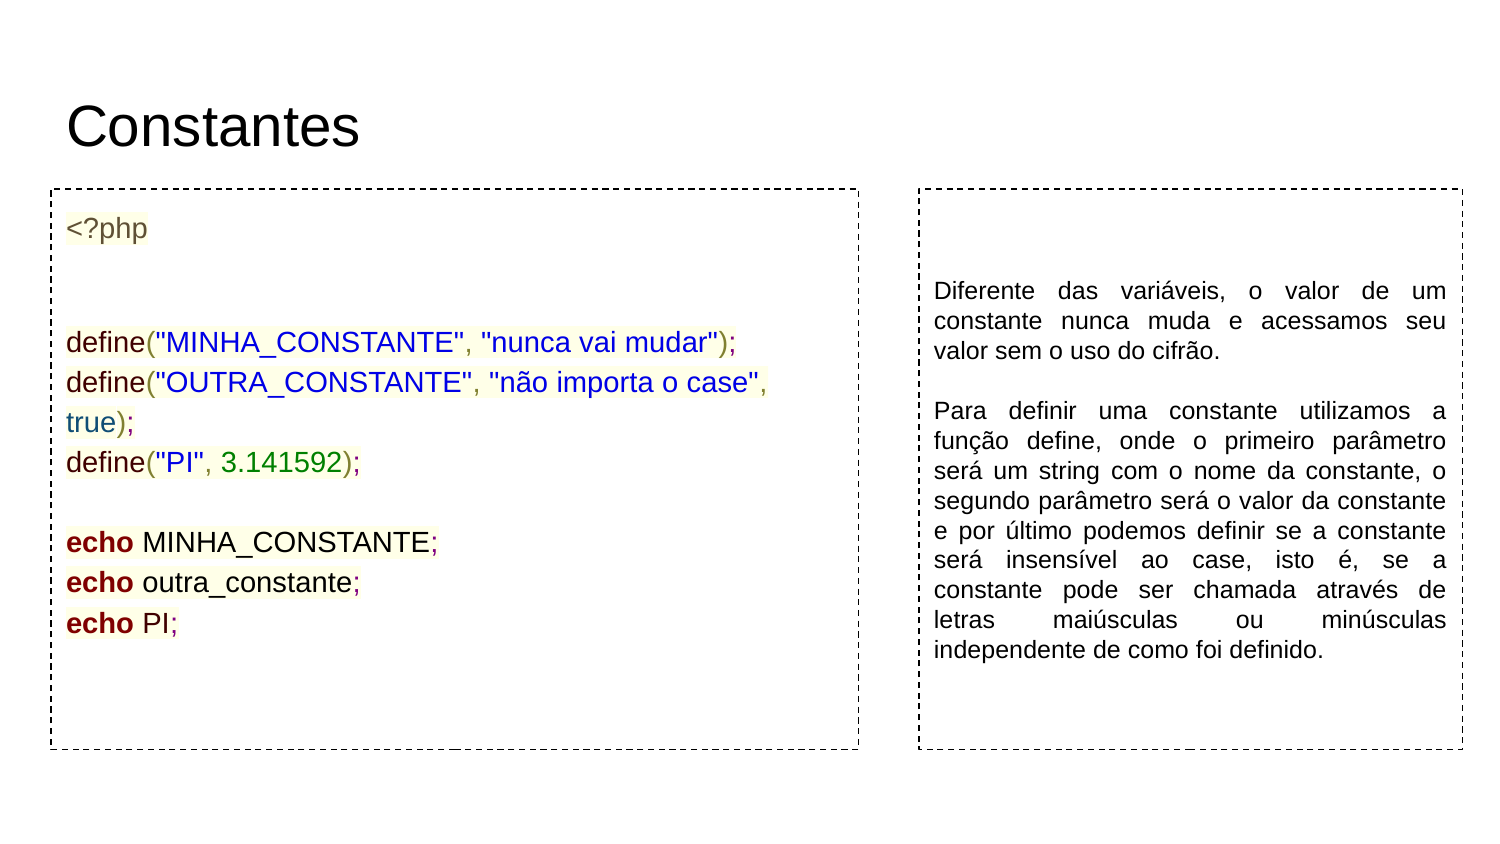

# Constantes
<?php
define("MINHA_CONSTANTE", "nunca vai mudar");
define("OUTRA_CONSTANTE", "não importa o case", true);
define("PI", 3.141592);
echo MINHA_CONSTANTE;
echo outra_constante;
echo PI;

Diferente das variáveis, o valor de um constante nunca muda e acessamos seu valor sem o uso do cifrão.

Para definir uma constante utilizamos a função define, onde o primeiro parâmetro será um string com o nome da constante, o segundo parâmetro será o valor da constante e por último podemos definir se a constante será insensível ao case, isto é, se a constante pode ser chamada através de letras maiúsculas ou minúsculas independente de como foi definido.